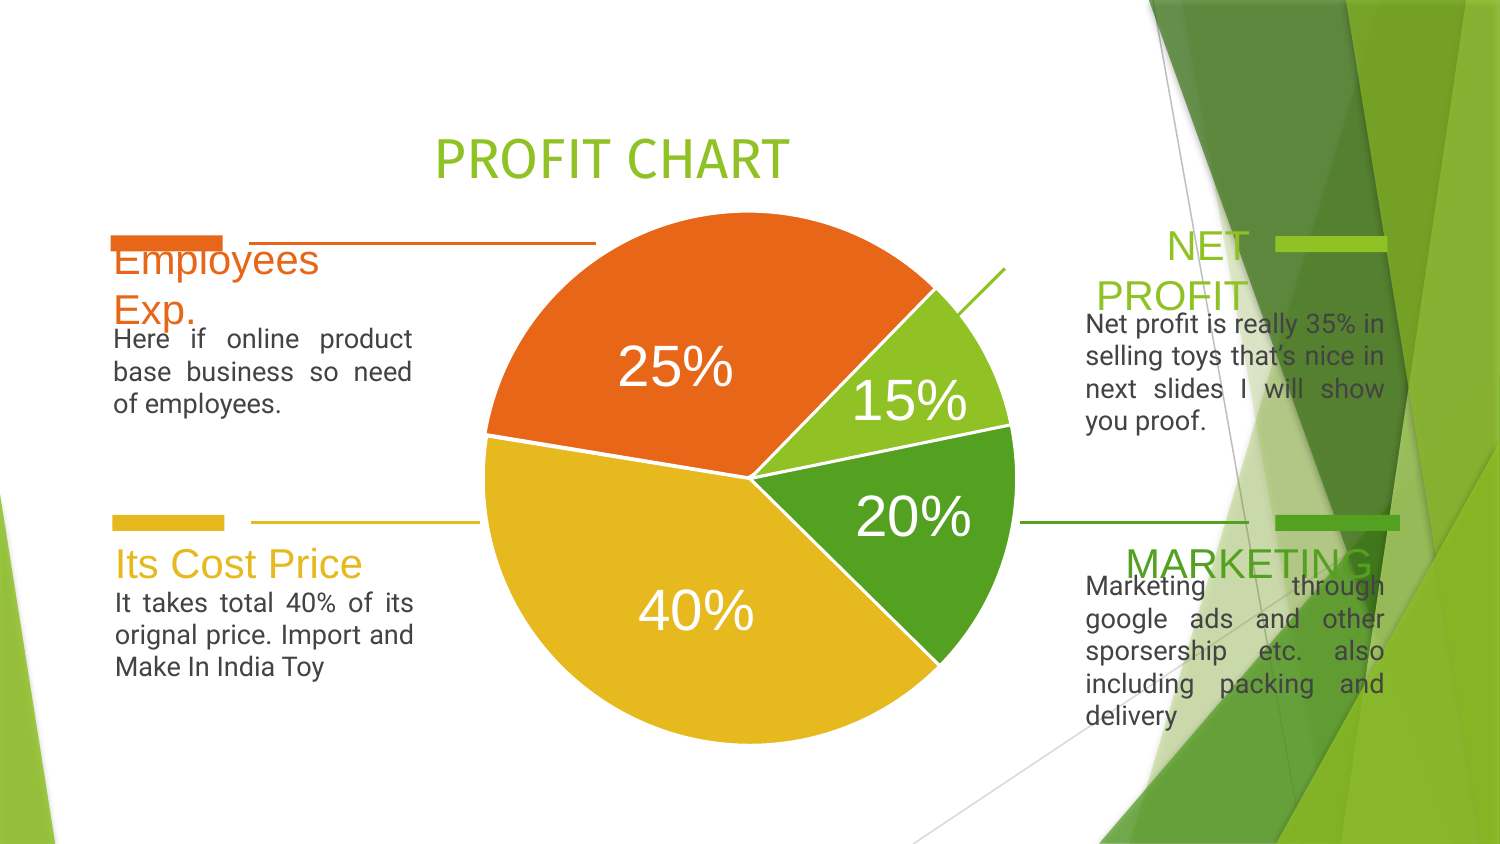

# PROFIT CHART

Employees Exp.
Here if online product base business so need of employees.
25%

Its Cost Price
40%
It takes total 40% of its orignal price. Import and Make In India Toy

NET PROFIT
Net profit is really 35% in selling toys that’s nice in next slides I will show you proof.
15%

20%

MARKETING
Marketing through google ads and other sporsership etc. also including packing and delivery